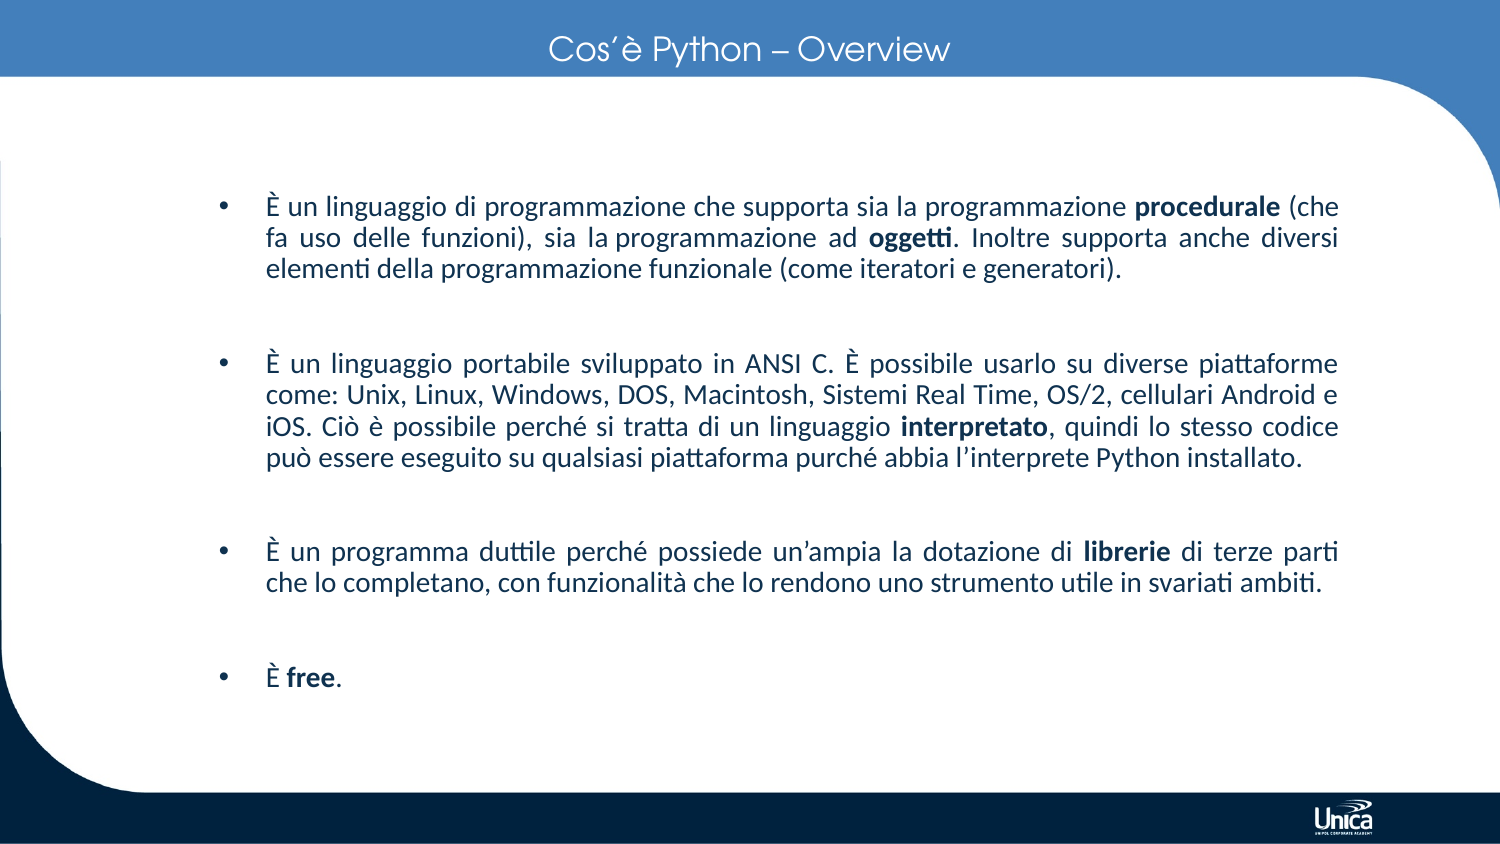

# Cos’è Python – Overview
È un linguaggio di programmazione che supporta sia la programmazione procedurale (che fa uso delle funzioni), sia la programmazione ad oggetti. Inoltre supporta anche diversi elementi della programmazione funzionale (come iteratori e generatori).

È un linguaggio portabile sviluppato in ANSI C. È possibile usarlo su diverse piattaforme come: Unix, Linux, Windows, DOS, Macintosh, Sistemi Real Time, OS/2, cellulari Android e iOS. Ciò è possibile perché si tratta di un linguaggio interpretato, quindi lo stesso codice può essere eseguito su qualsiasi piattaforma purché abbia l’interprete Python installato.

È un programma duttile perché possiede un’ampia la dotazione di librerie di terze parti che lo completano, con funzionalità che lo rendono uno strumento utile in svariati ambiti.

È free.